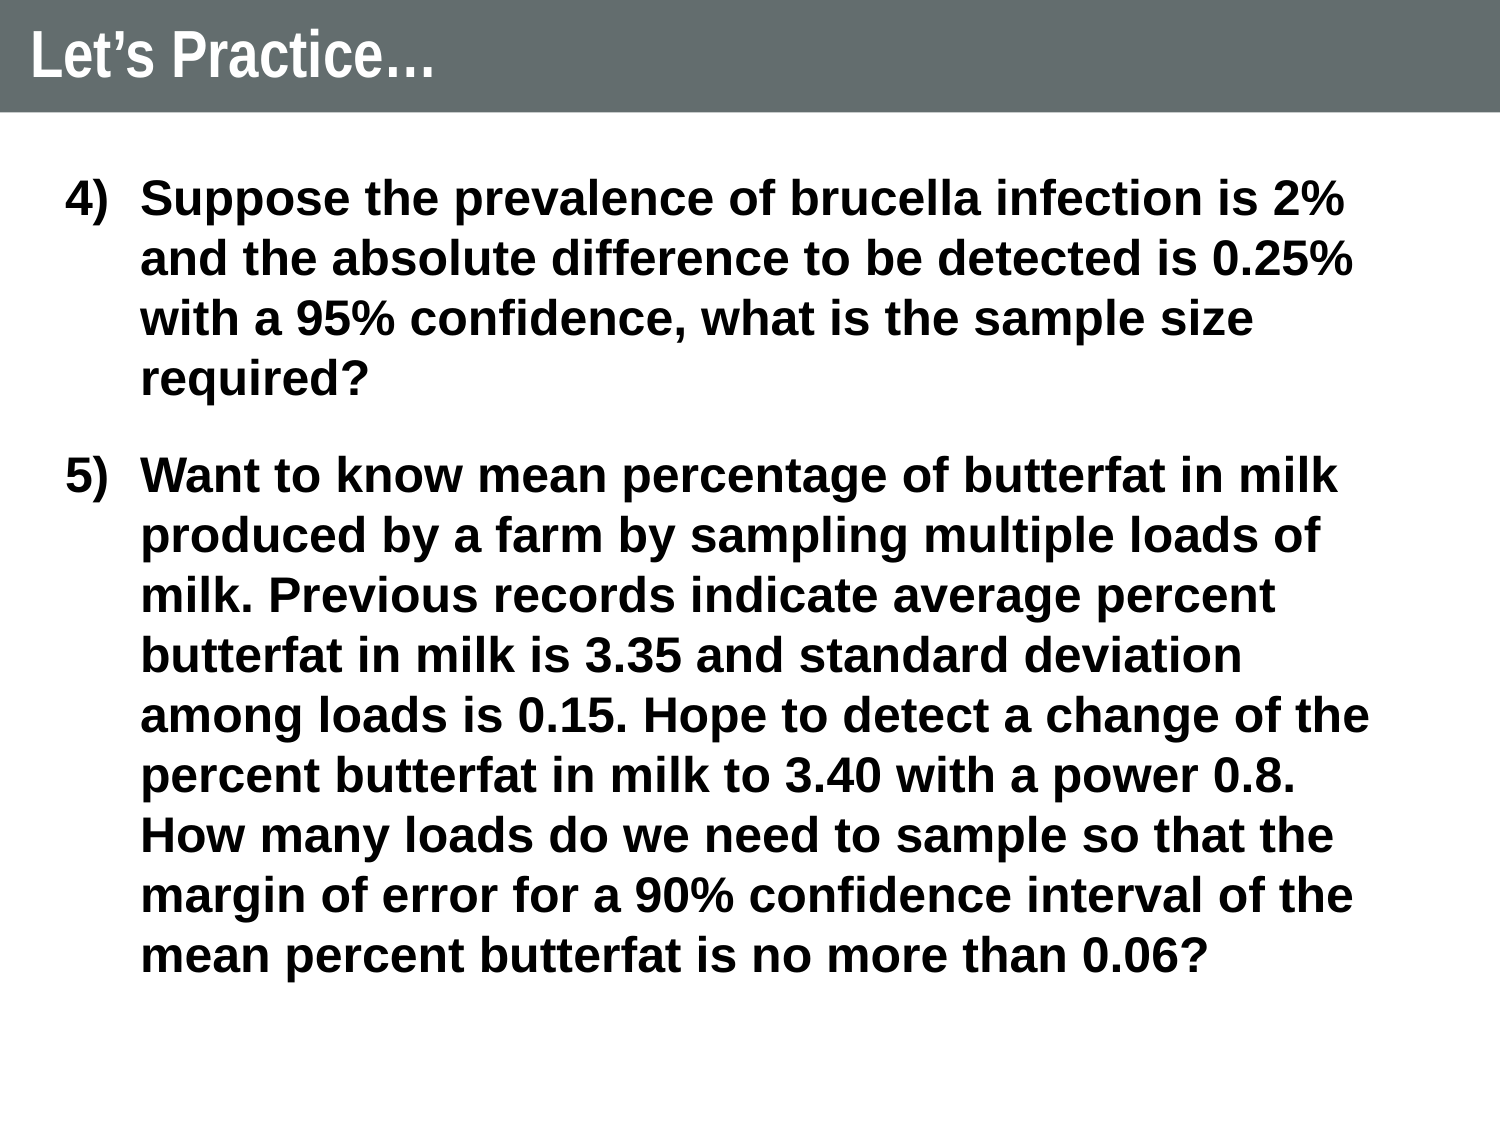

# Let’s Practice…
Suppose the prevalence of brucella infection is 2% and the absolute difference to be detected is 0.25% with a 95% confidence, what is the sample size required?
Want to know mean percentage of butterfat in milk produced by a farm by sampling multiple loads of milk. Previous records indicate average percent butterfat in milk is 3.35 and standard deviation among loads is 0.15. Hope to detect a change of the percent butterfat in milk to 3.40 with a power 0.8. How many loads do we need to sample so that the margin of error for a 90% confidence interval of the mean percent butterfat is no more than 0.06?